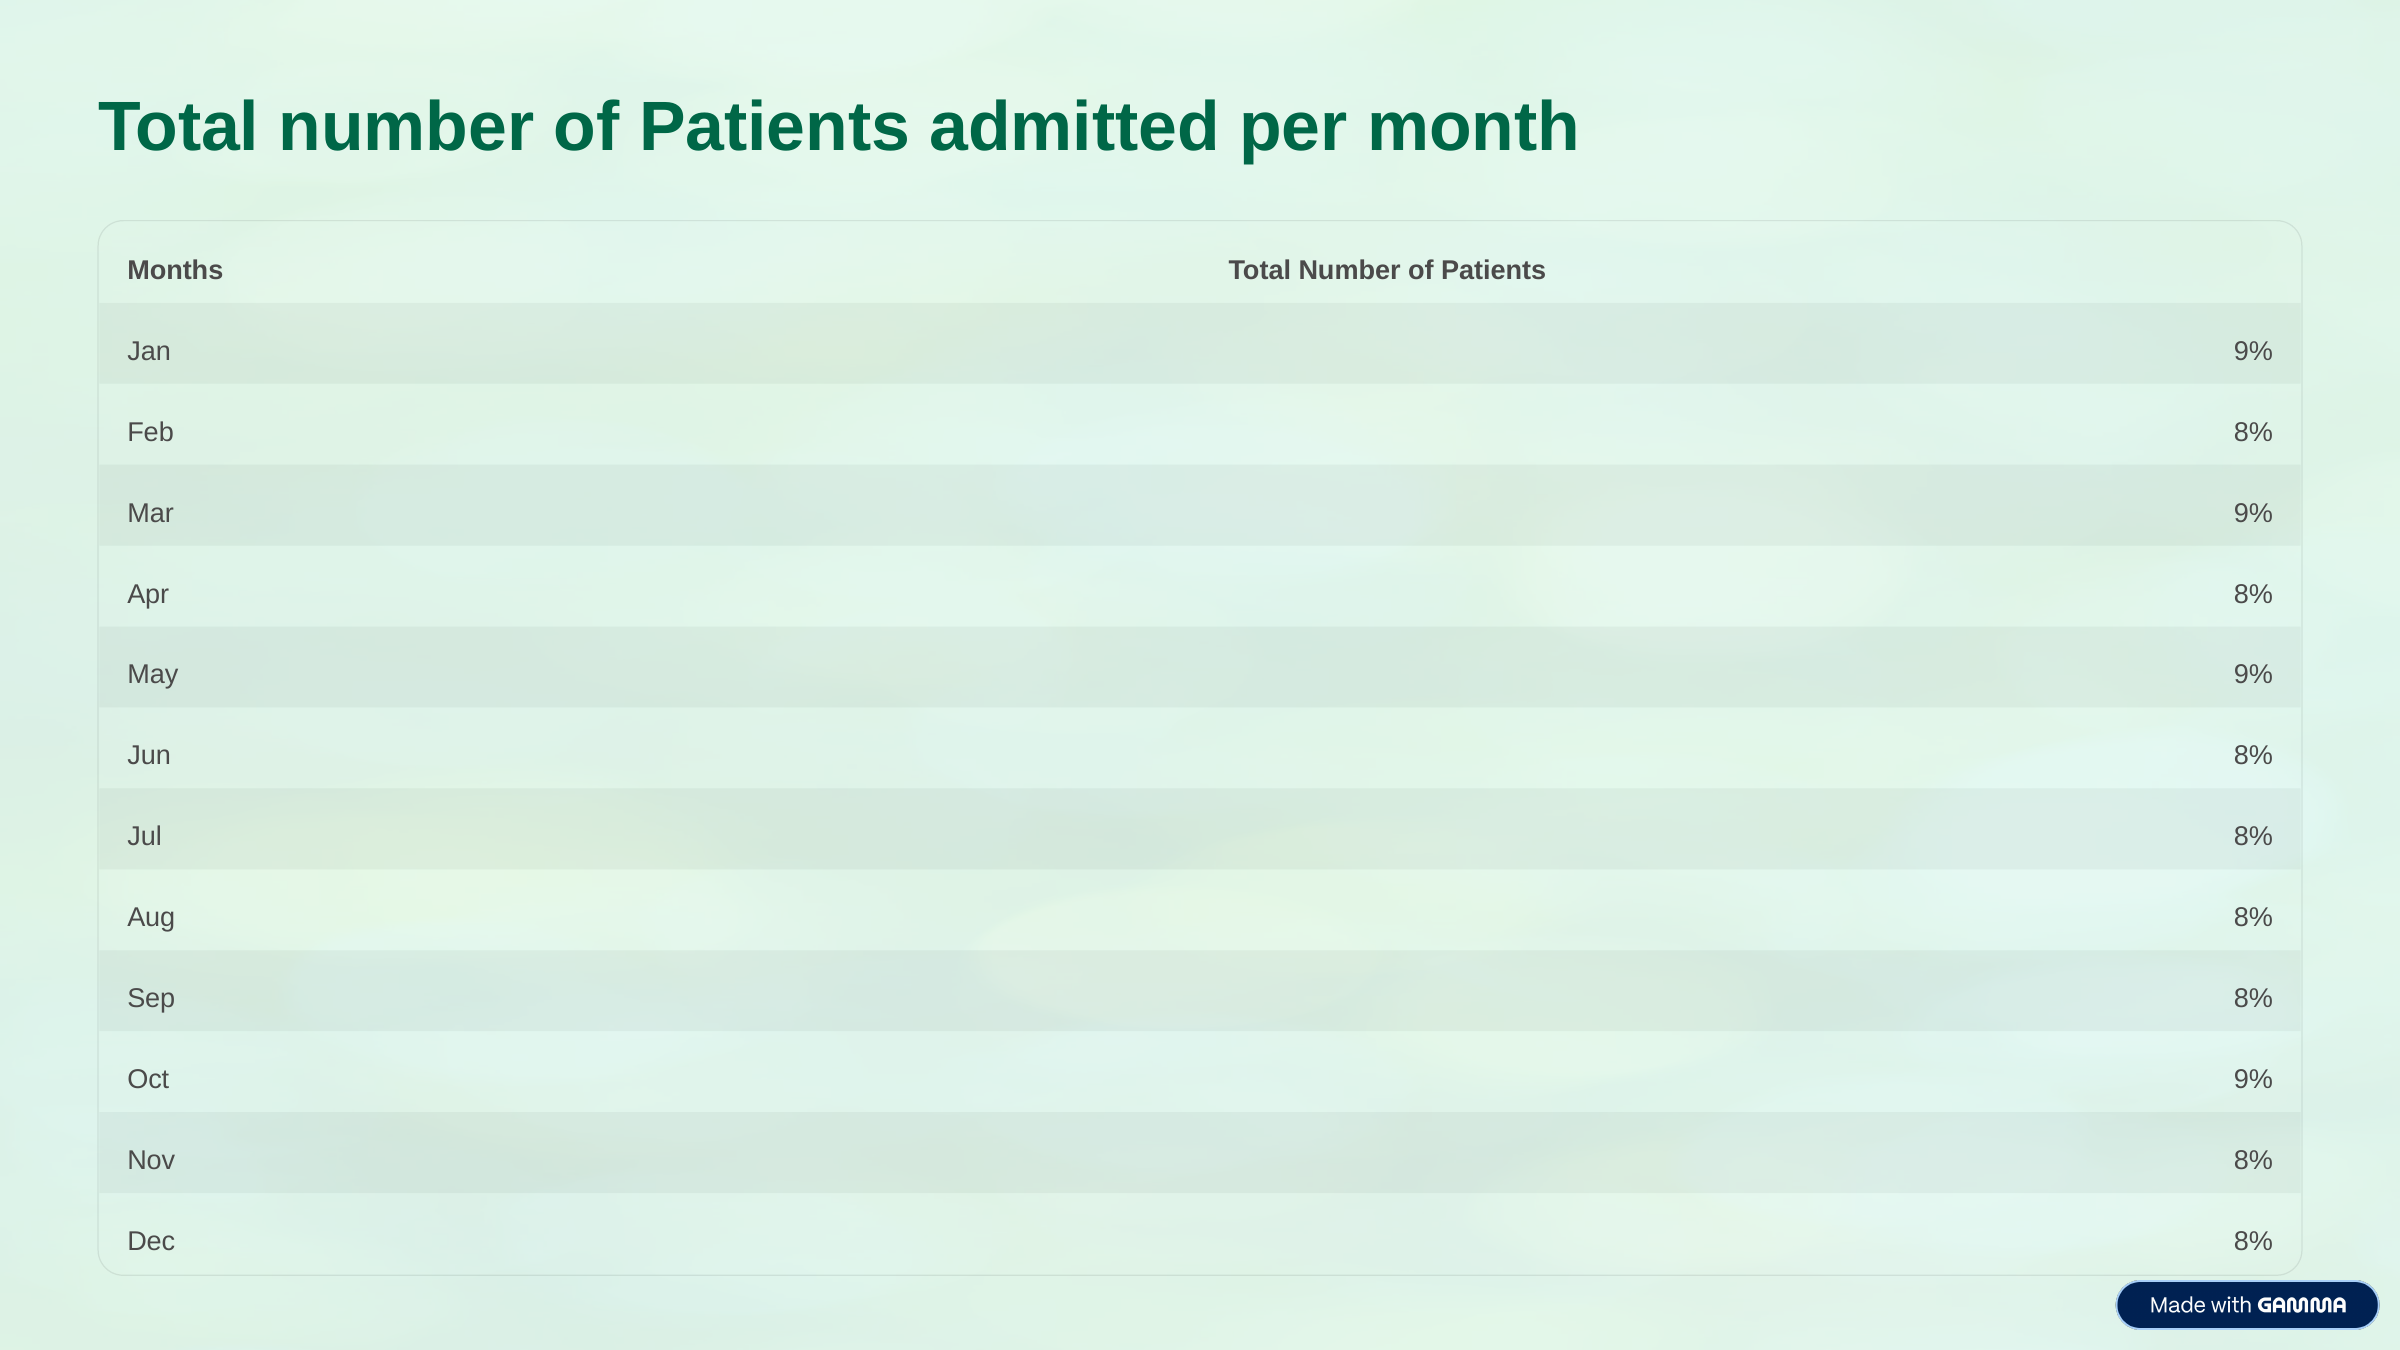

Total number of Patients admitted per month

Months
Total Number of Patients

Jan
9%

Feb
8%

Mar
9%

Apr
8%

May
9%

Jun
8%

Jul
8%

Aug
8%

Sep
8%

Oct
9%

Nov
8%

Dec
8%